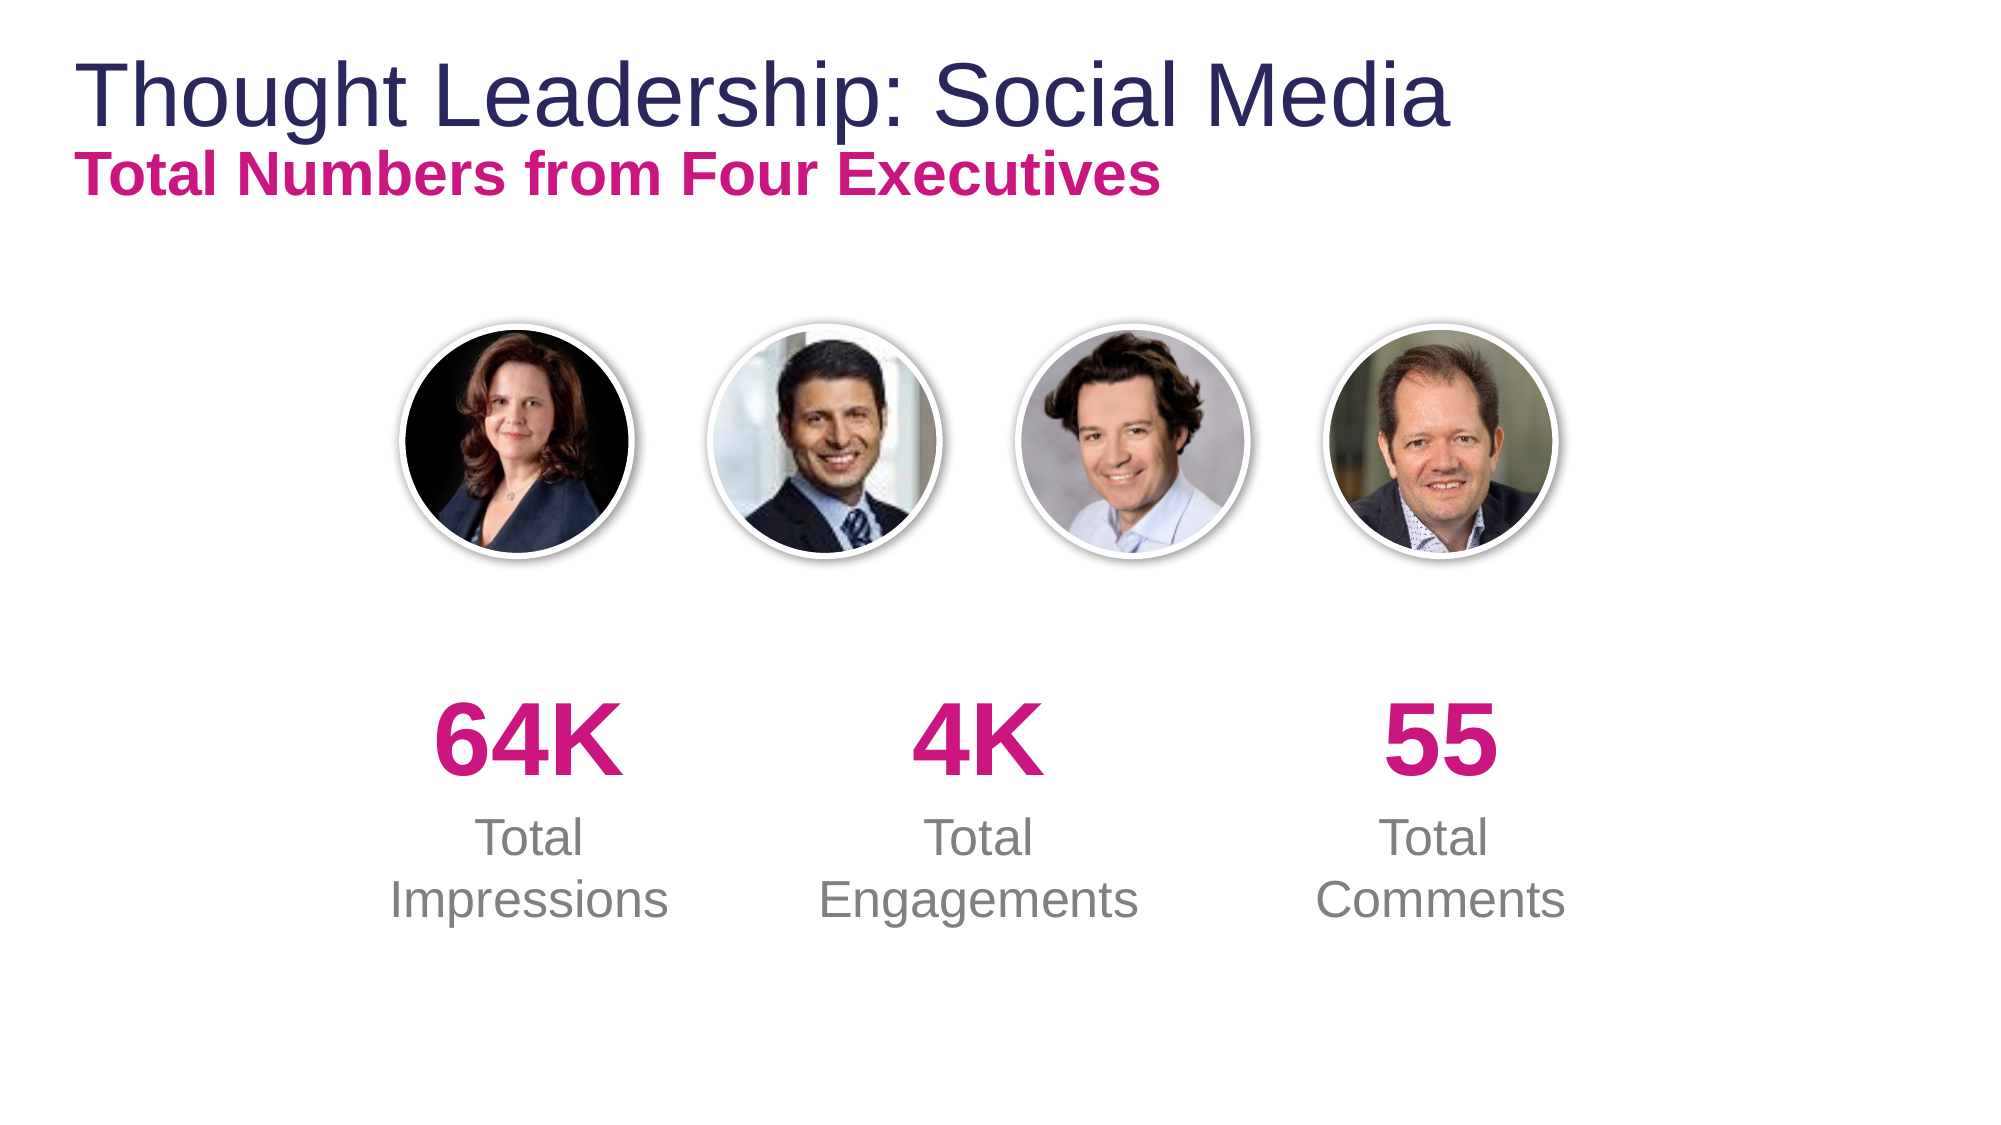

# Thought Leadership: Social Media
Total Numbers from Four Executives

64K
4K
55
Total Impressions
Total Engagements
Total
Comments